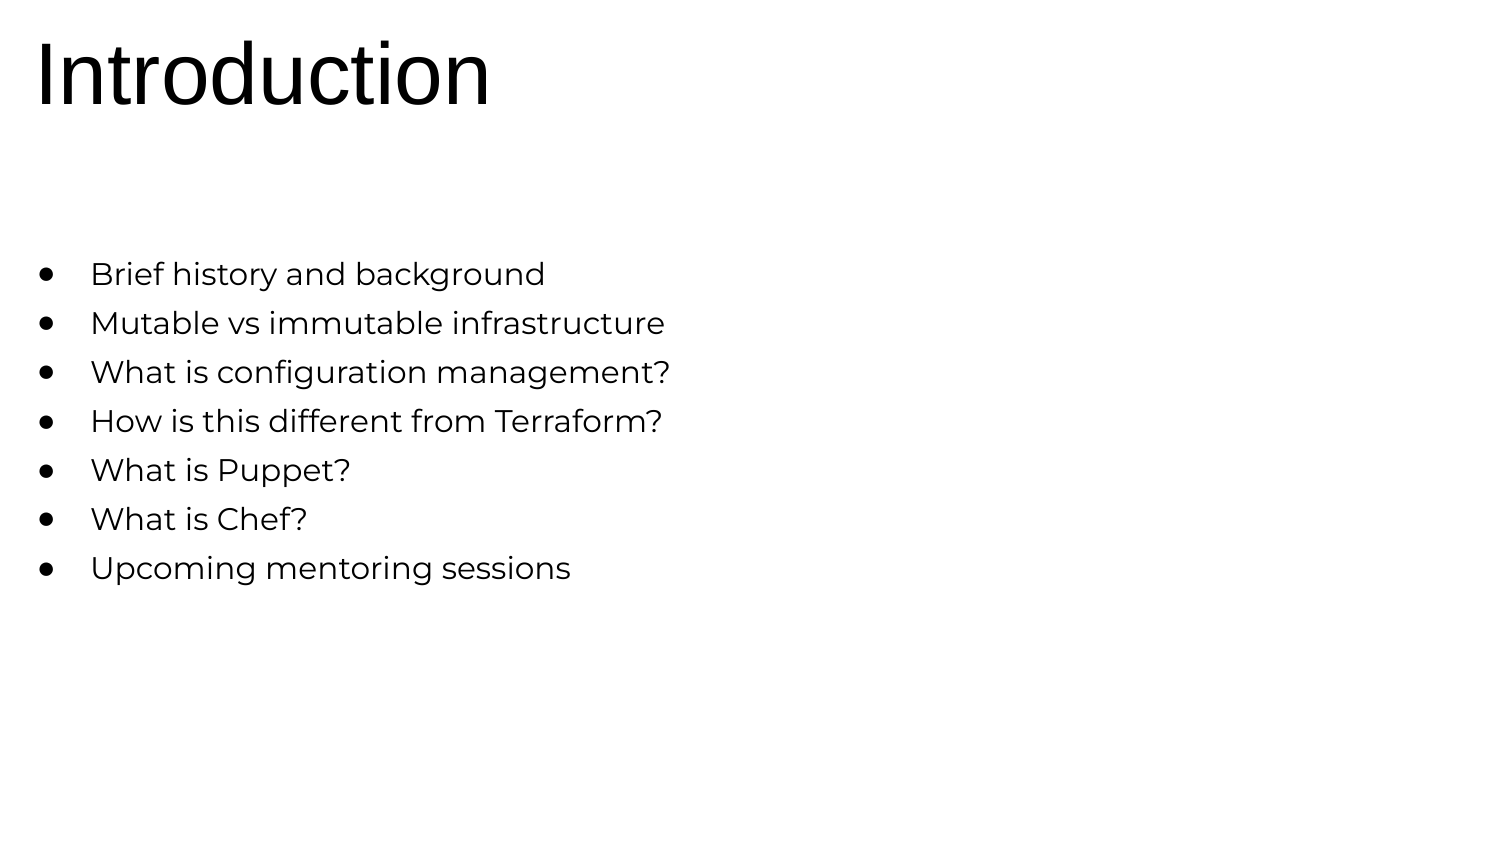

# Introduction
Brief history and background
Mutable vs immutable infrastructure
What is configuration management?
How is this different from Terraform?
What is Puppet?
What is Chef?
Upcoming mentoring sessions